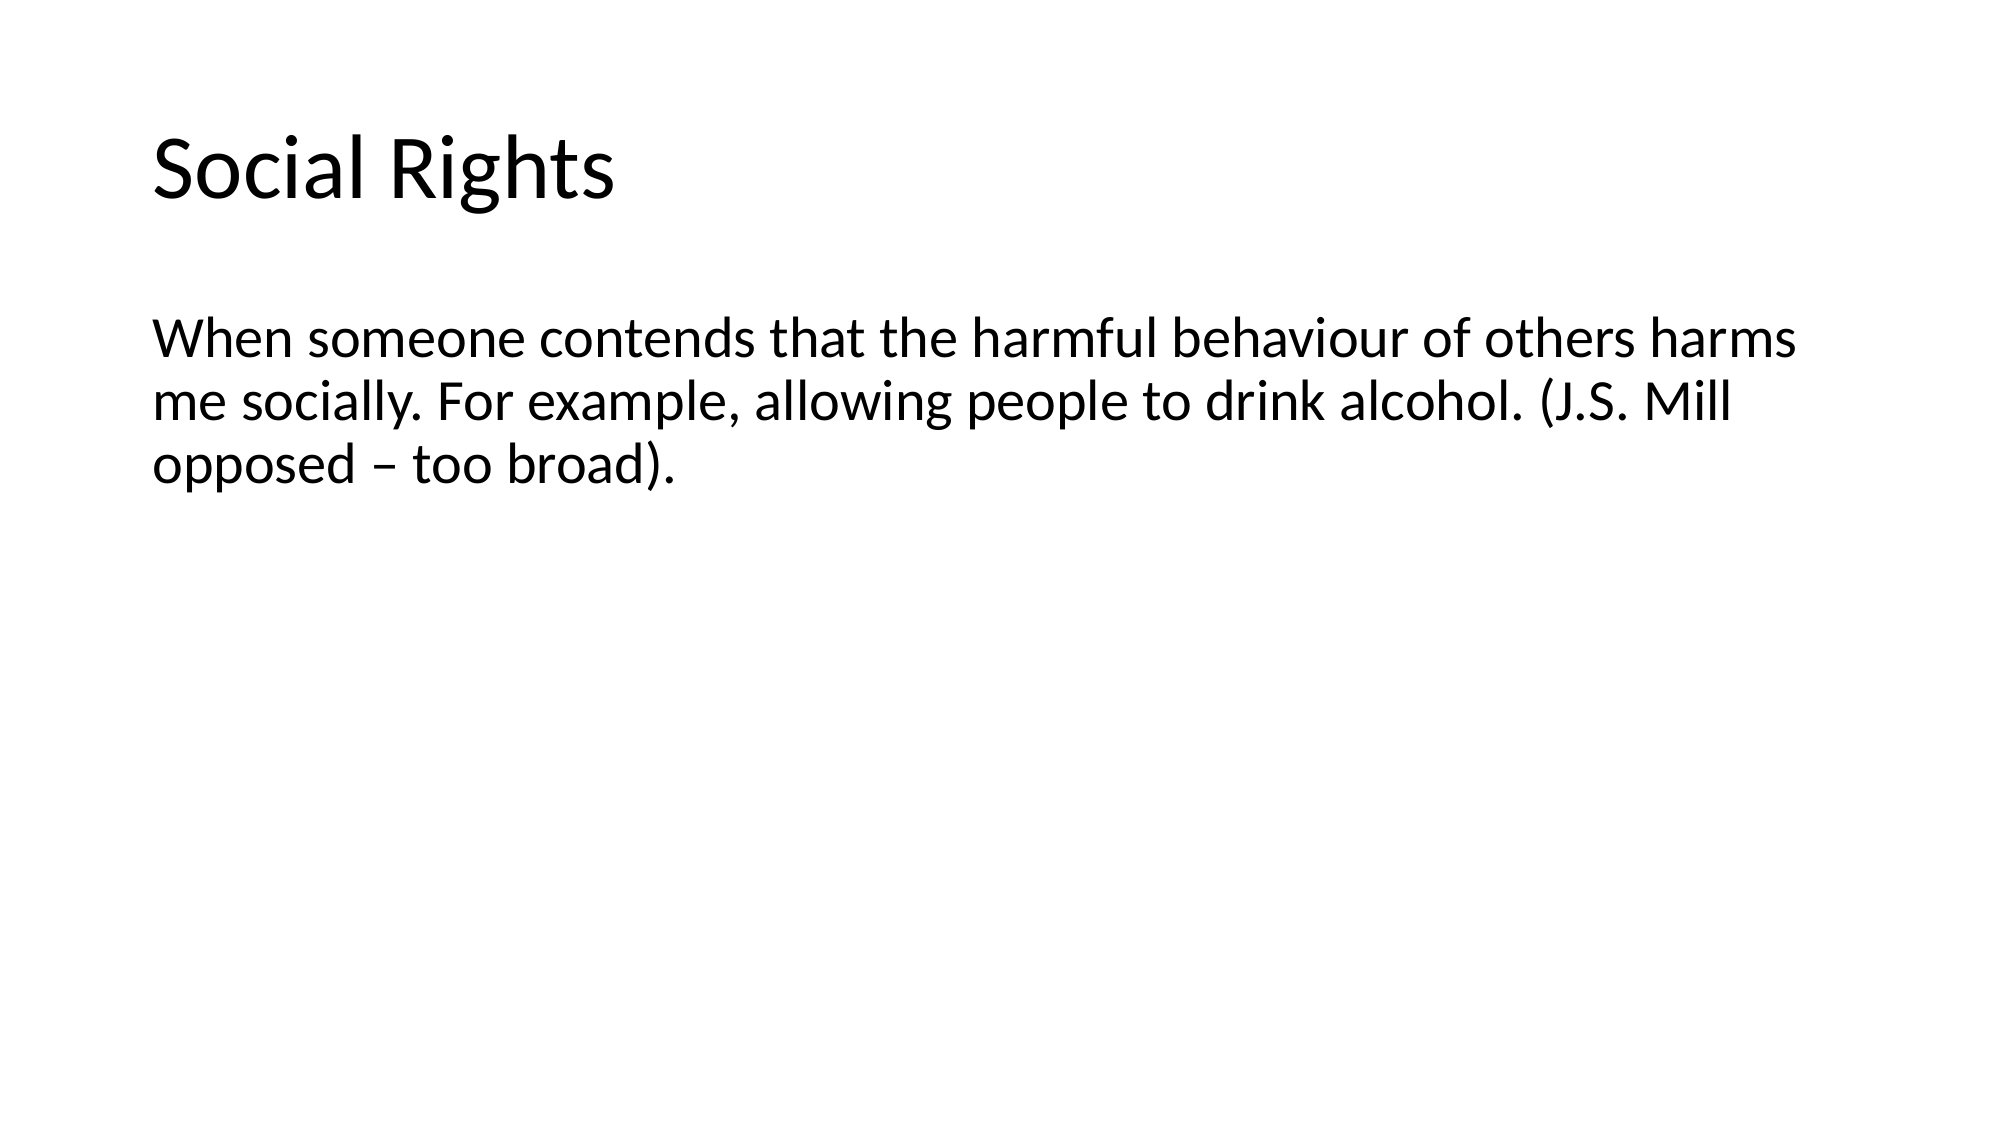

# Social Rights
When someone contends that the harmful behaviour of others harms me socially. For example, allowing people to drink alcohol. (J.S. Mill opposed – too broad).